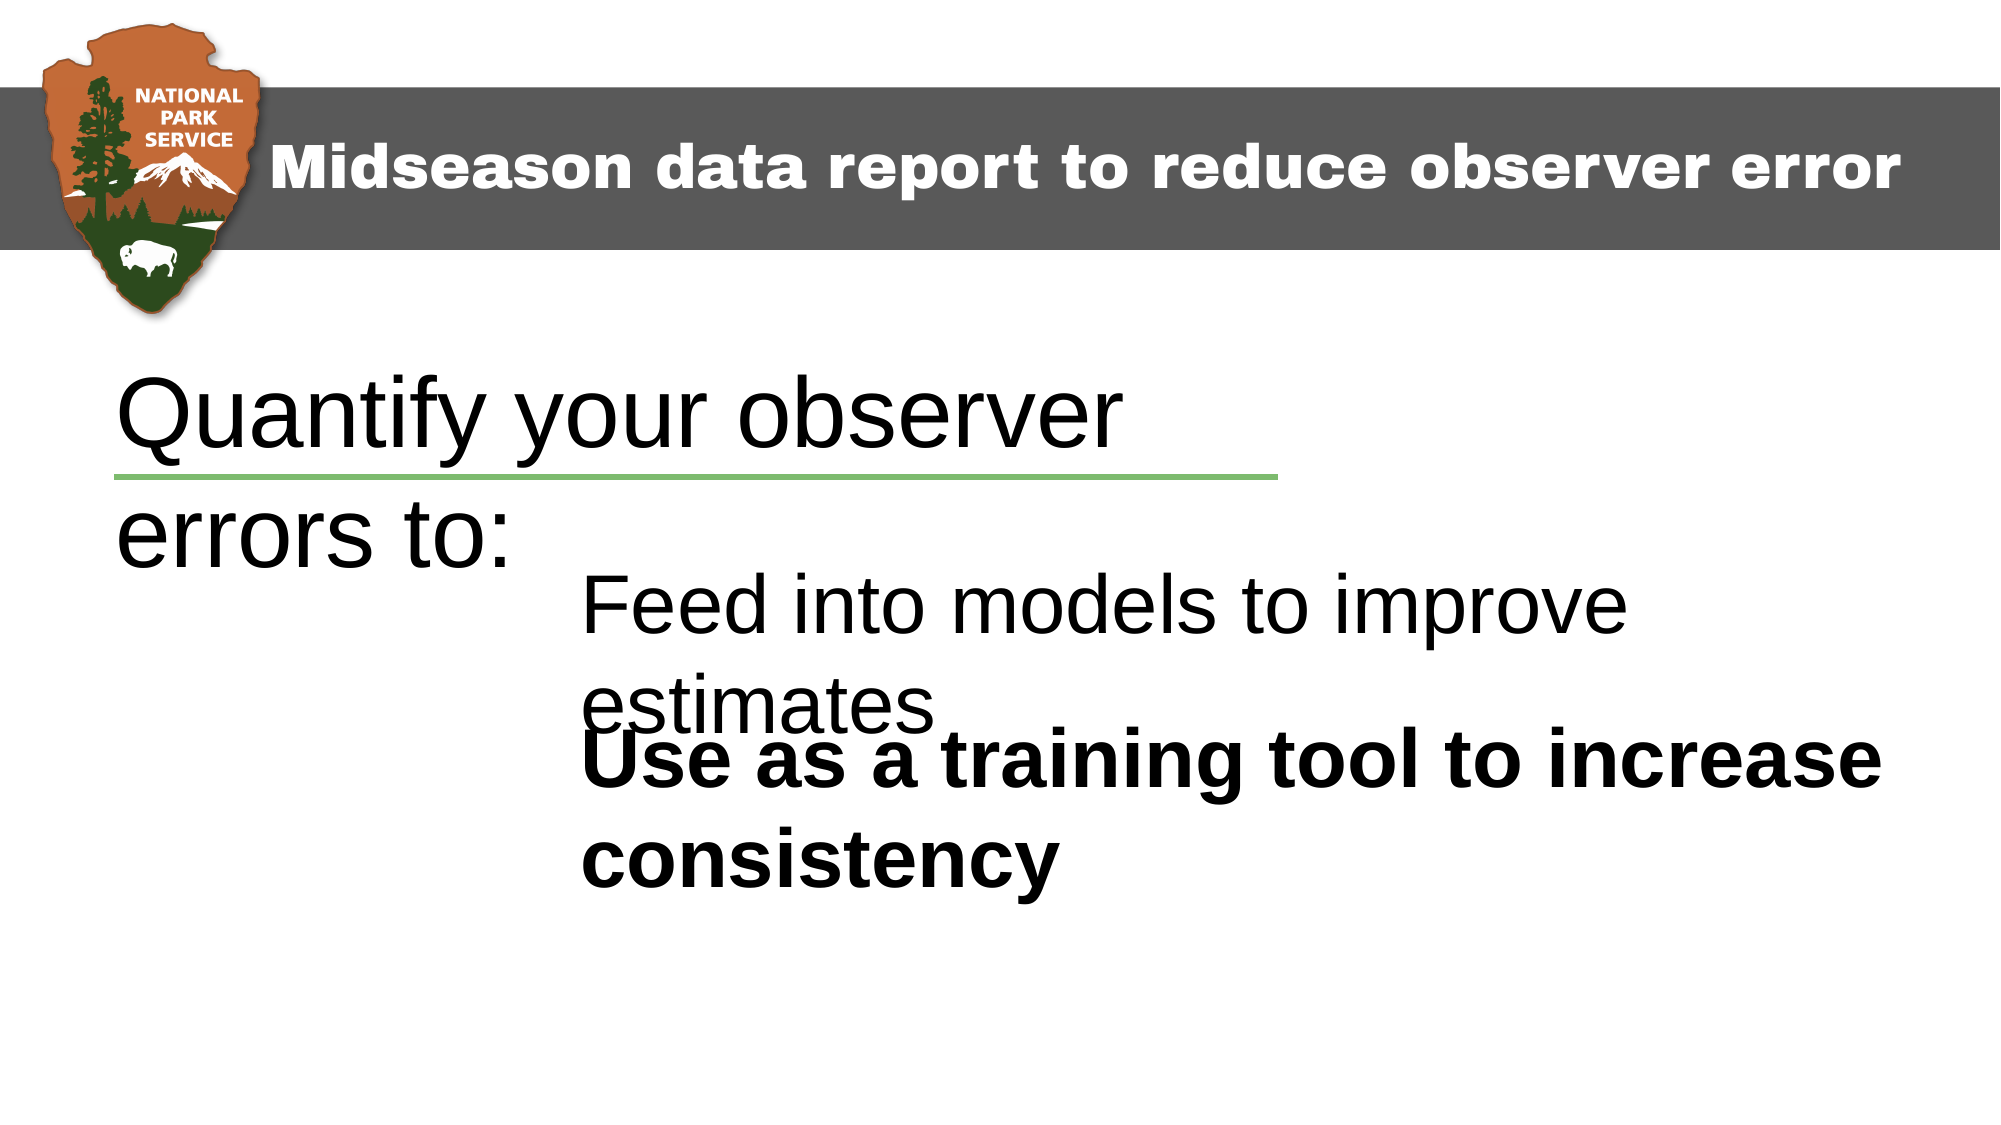

# Midseason data report to reduce observer error
Quantify your observer errors to:
Feed into models to improve estimates
Use as a training tool to increase consistency